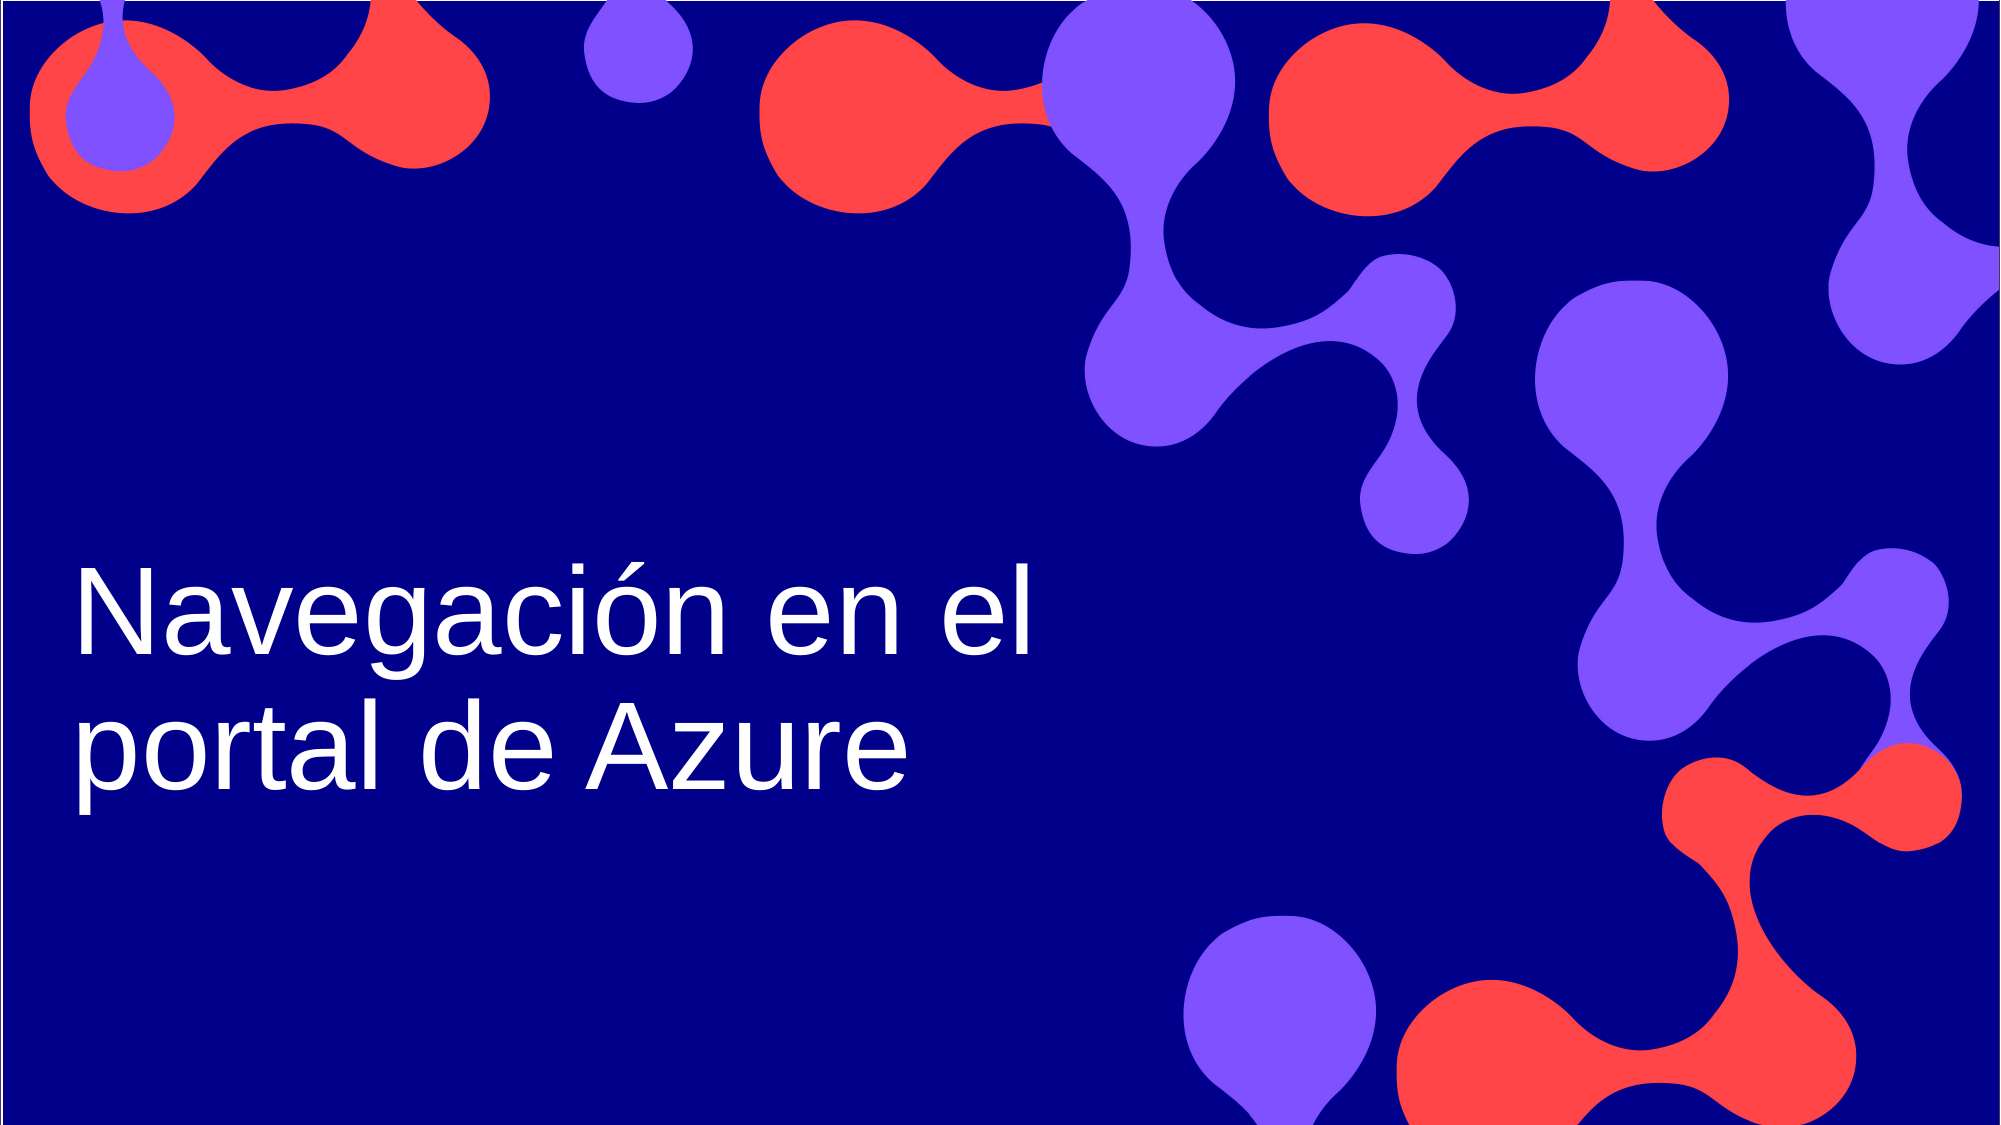

# Navegación en el portal de Azure